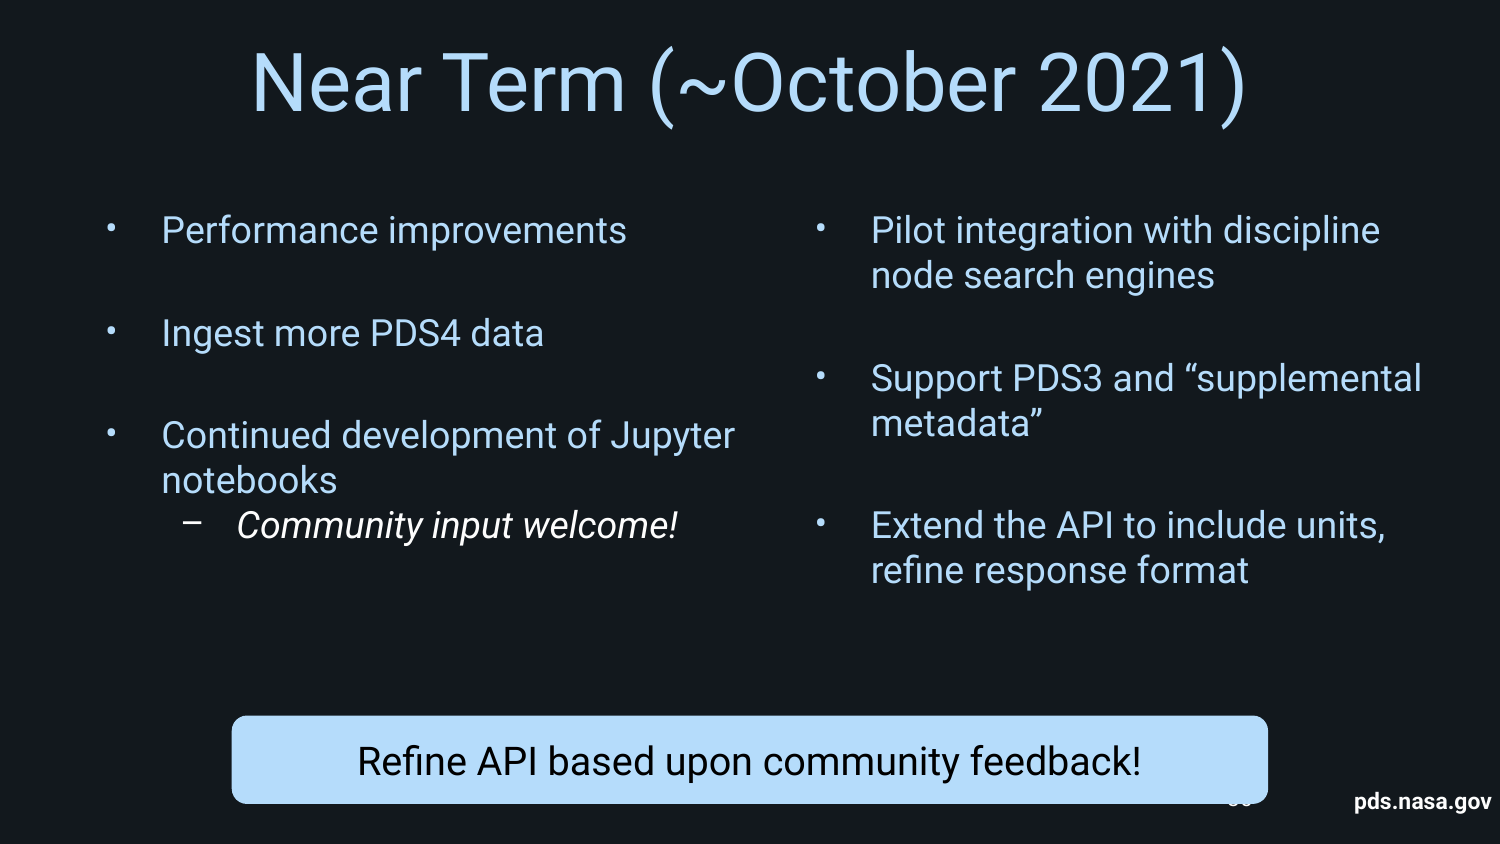

# Near Term (~October 2021)

Performance improvements

Ingest more PDS4 data

Continued development of Jupyter notebooks
Community input welcome!

Pilot integration with discipline node search engines

Support PDS3 and “supplemental metadata”

Extend the API to include units, refine response format

Refine API based upon community feedback!
30